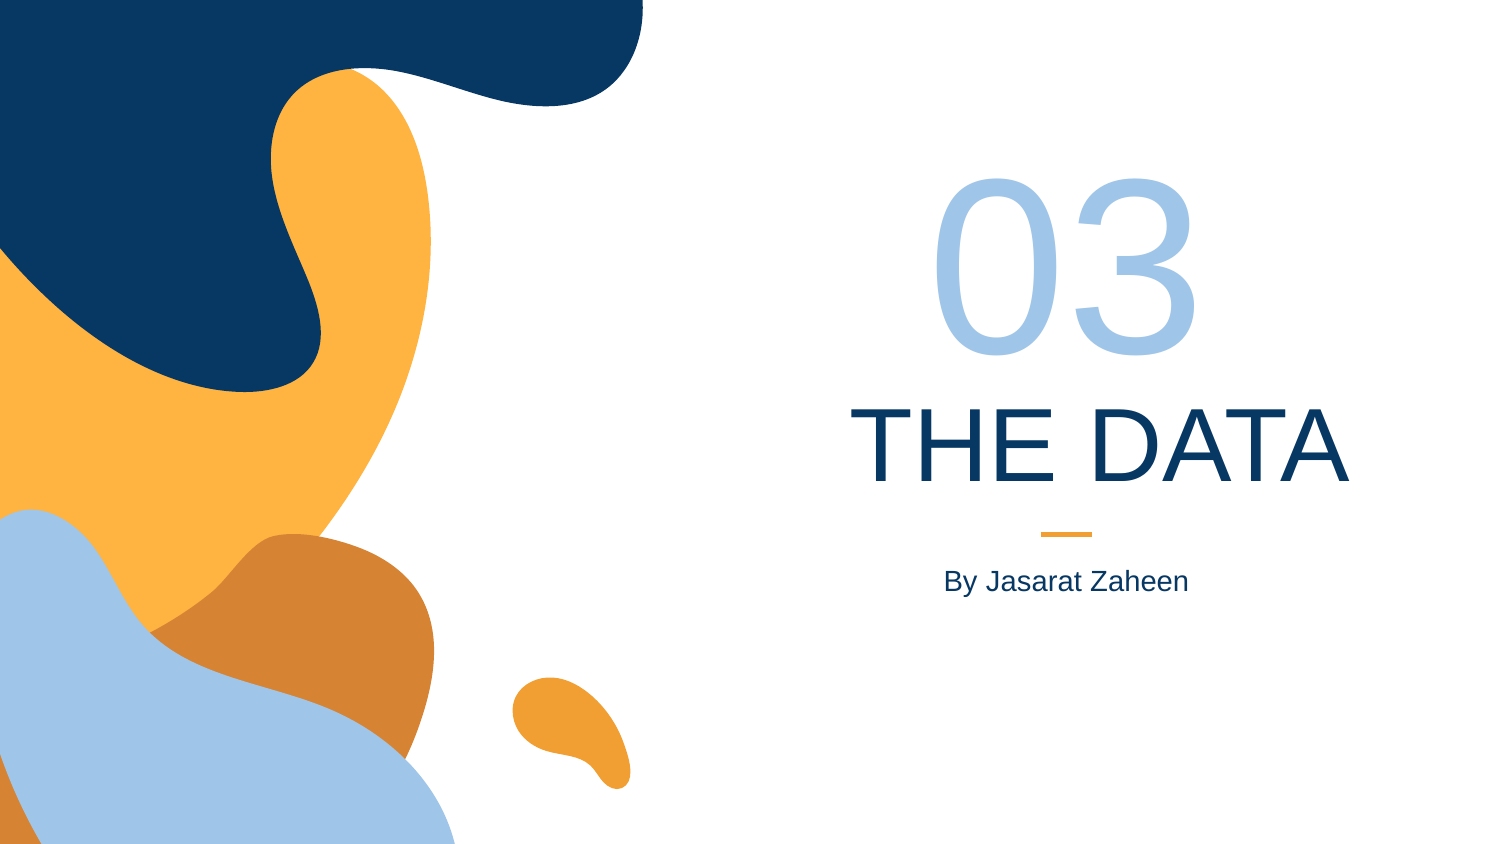

03
# THE DATA
By Jasarat Zaheen